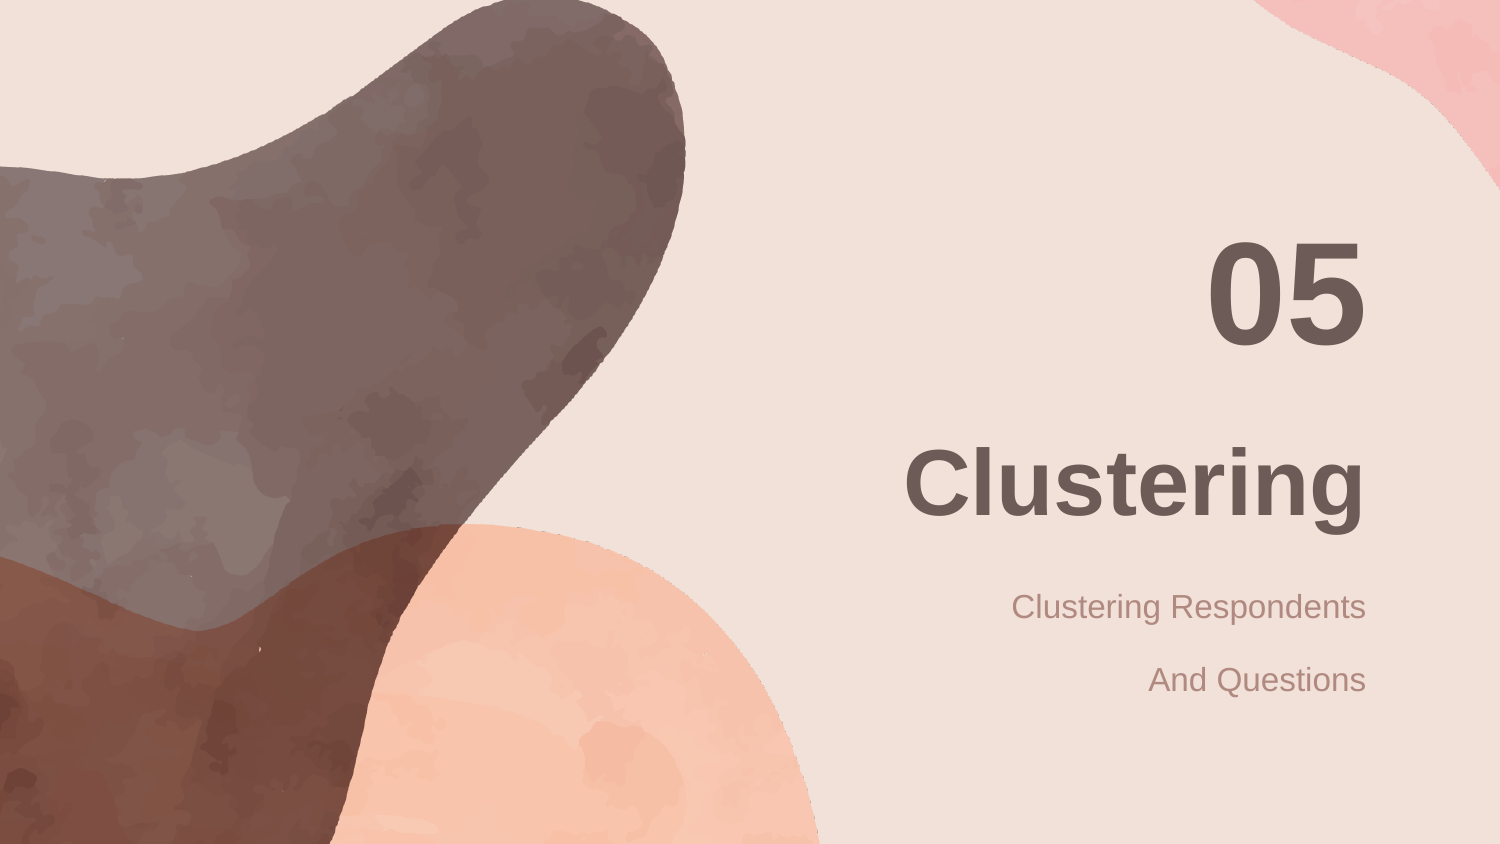

05
# Clustering
Clustering Respondents
And Questions